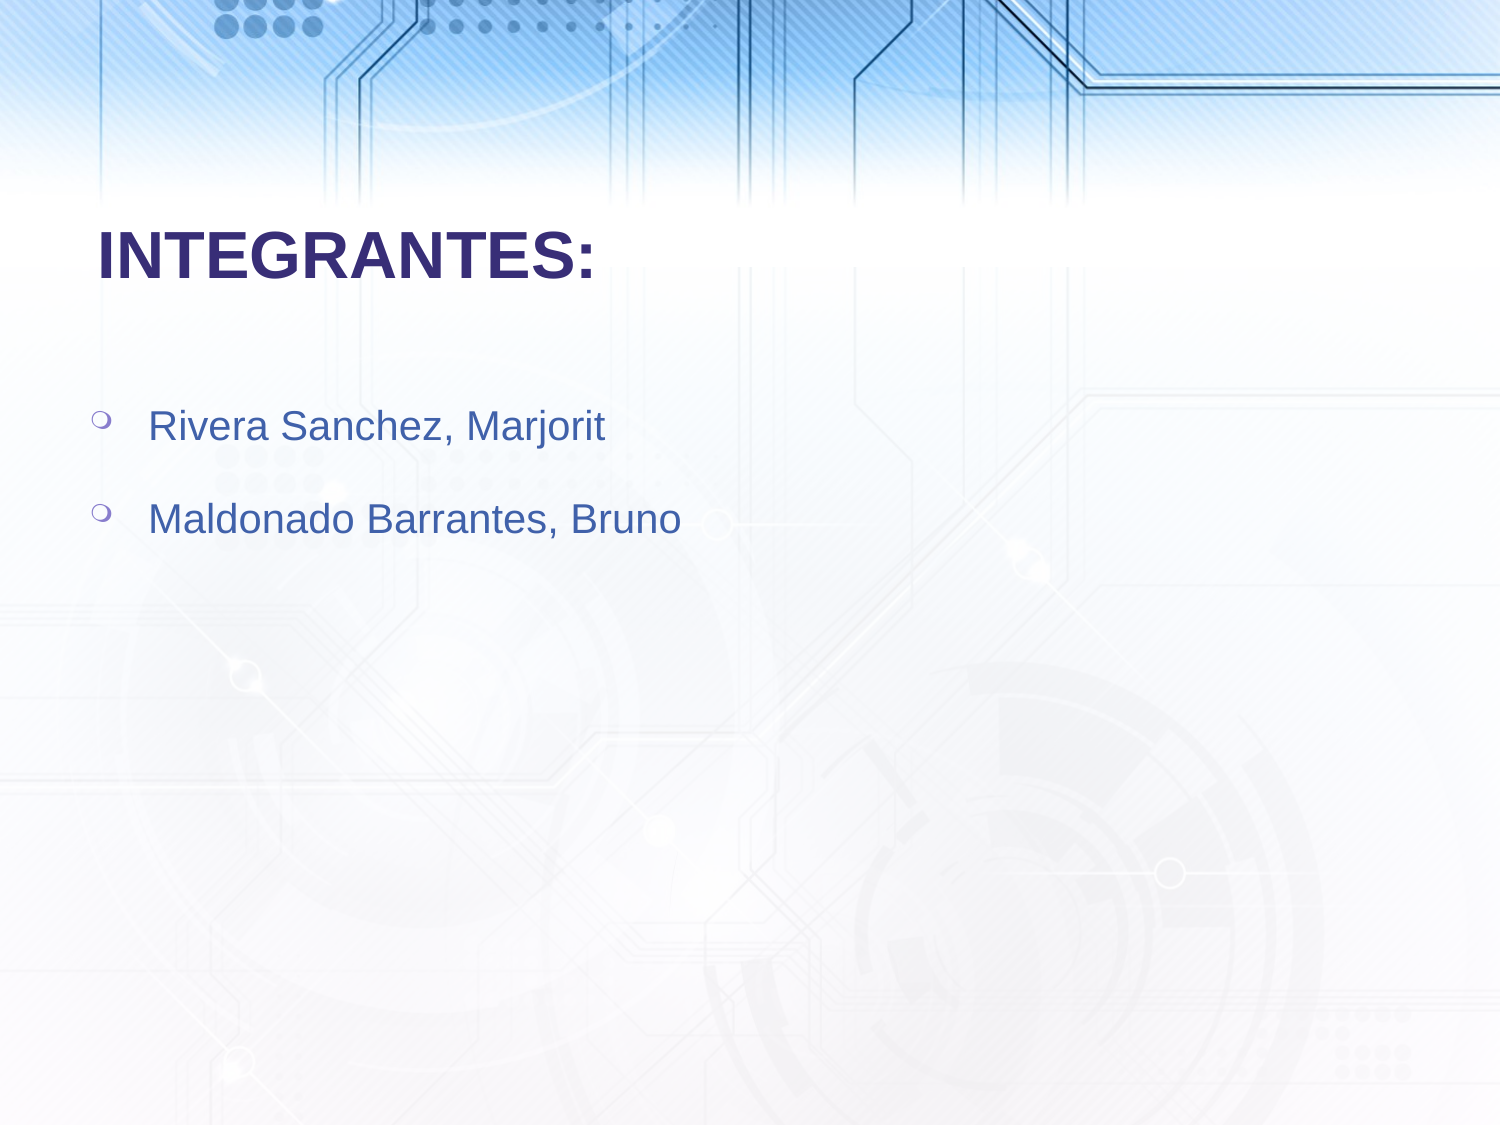

# INTEGRANTES:
Rivera Sanchez, Marjorit
Maldonado Barrantes, Bruno